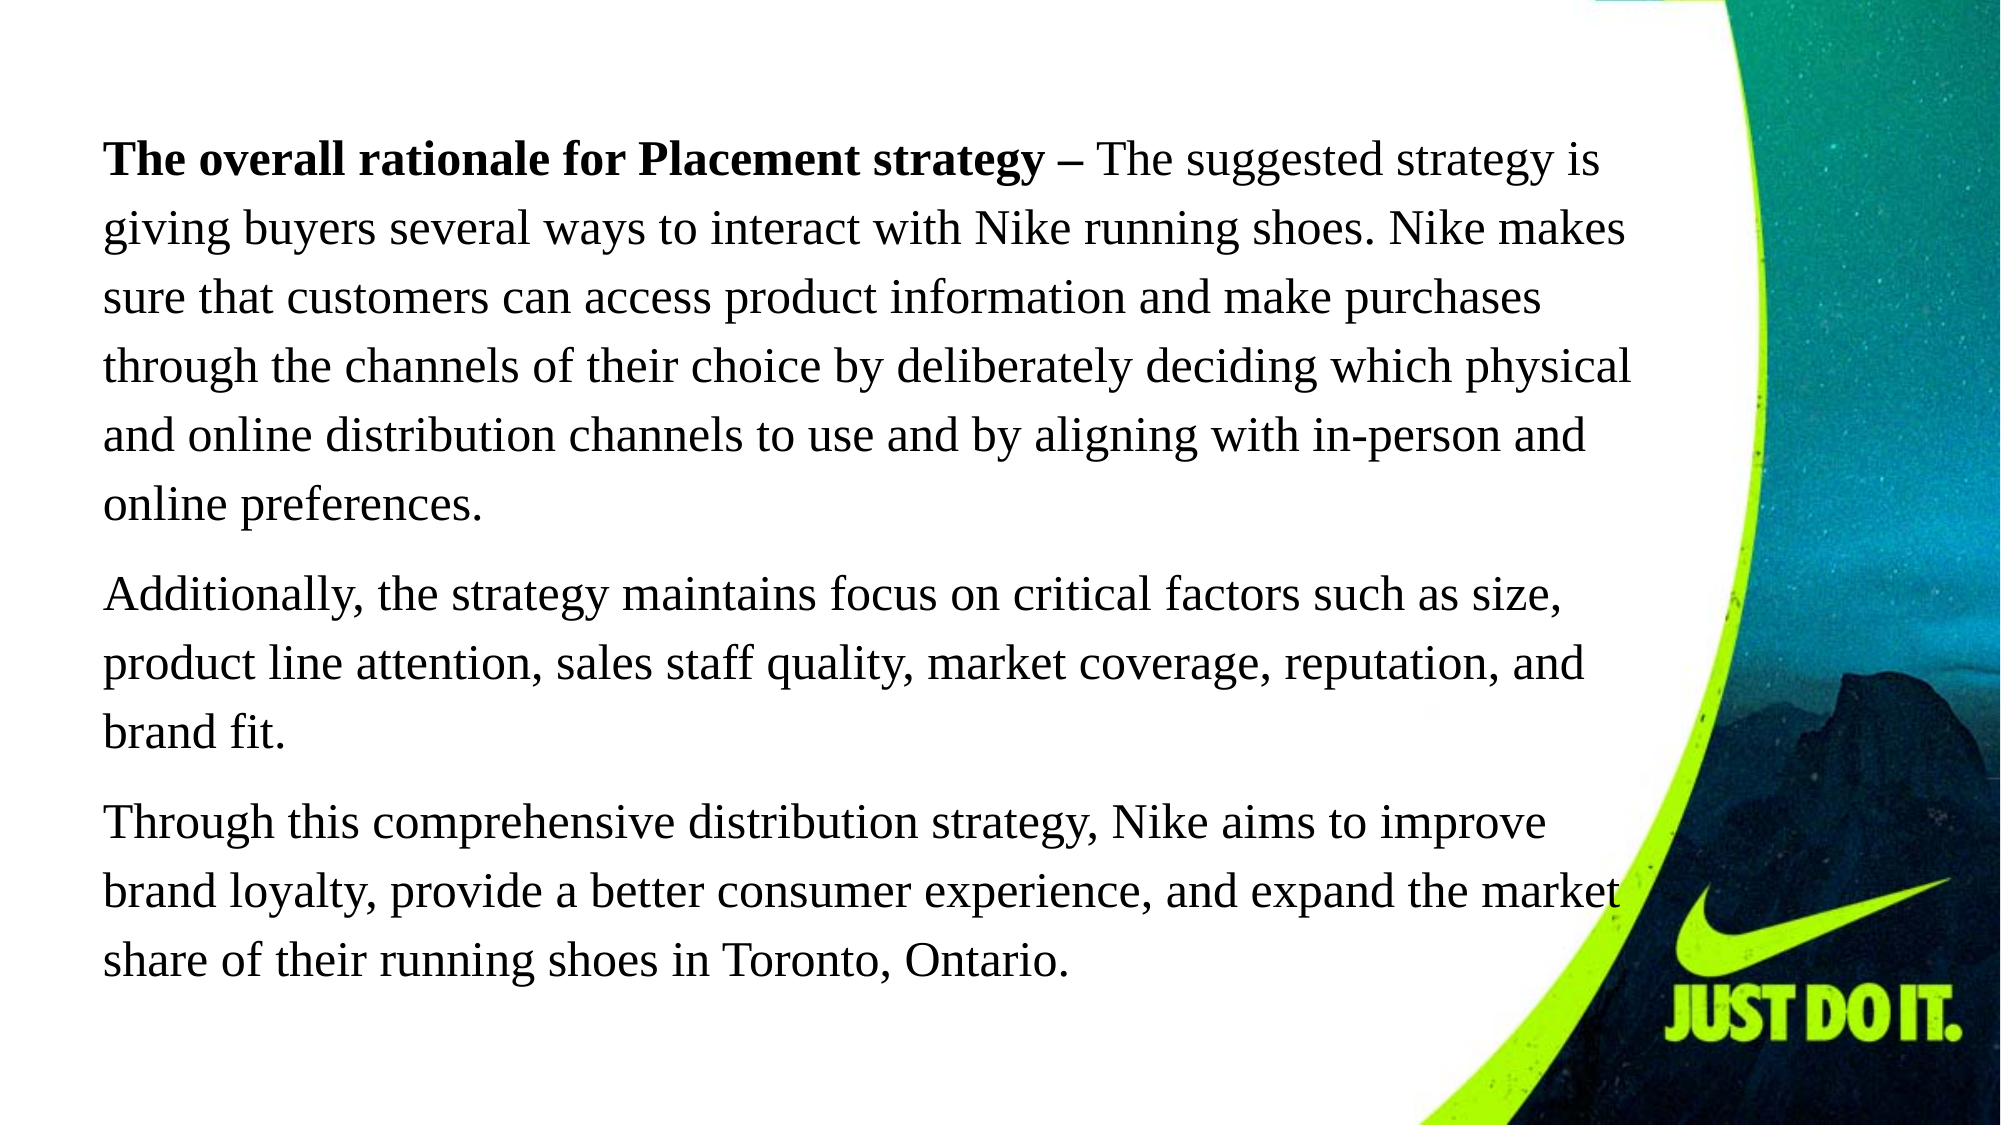

The overall rationale for Placement strategy – The suggested strategy is giving buyers several ways to interact with Nike running shoes. Nike makes sure that customers can access product information and make purchases through the channels of their choice by deliberately deciding which physical and online distribution channels to use and by aligning with in-person and online preferences.
Additionally, the strategy maintains focus on critical factors such as size, product line attention, sales staff quality, market coverage, reputation, and brand fit.
Through this comprehensive distribution strategy, Nike aims to improve brand loyalty, provide a better consumer experience, and expand the market share of their running shoes in Toronto, Ontario.